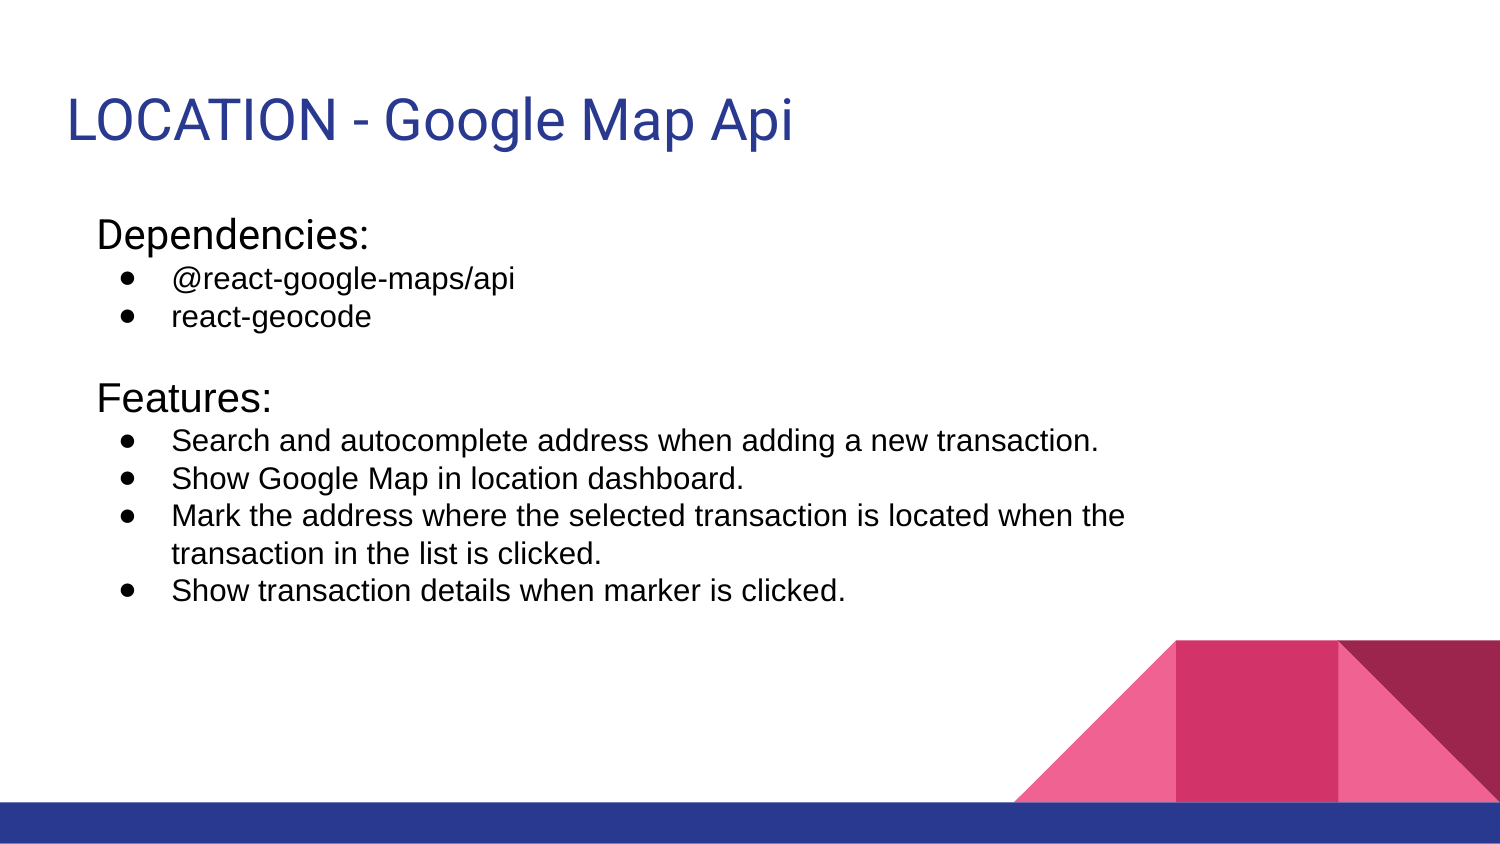

# LOCATION - Google Map Api
Dependencies:
@react-google-maps/api
react-geocode

Features:
Search and autocomplete address when adding a new transaction.
Show Google Map in location dashboard.
Mark the address where the selected transaction is located when the transaction in the list is clicked.
Show transaction details when marker is clicked.